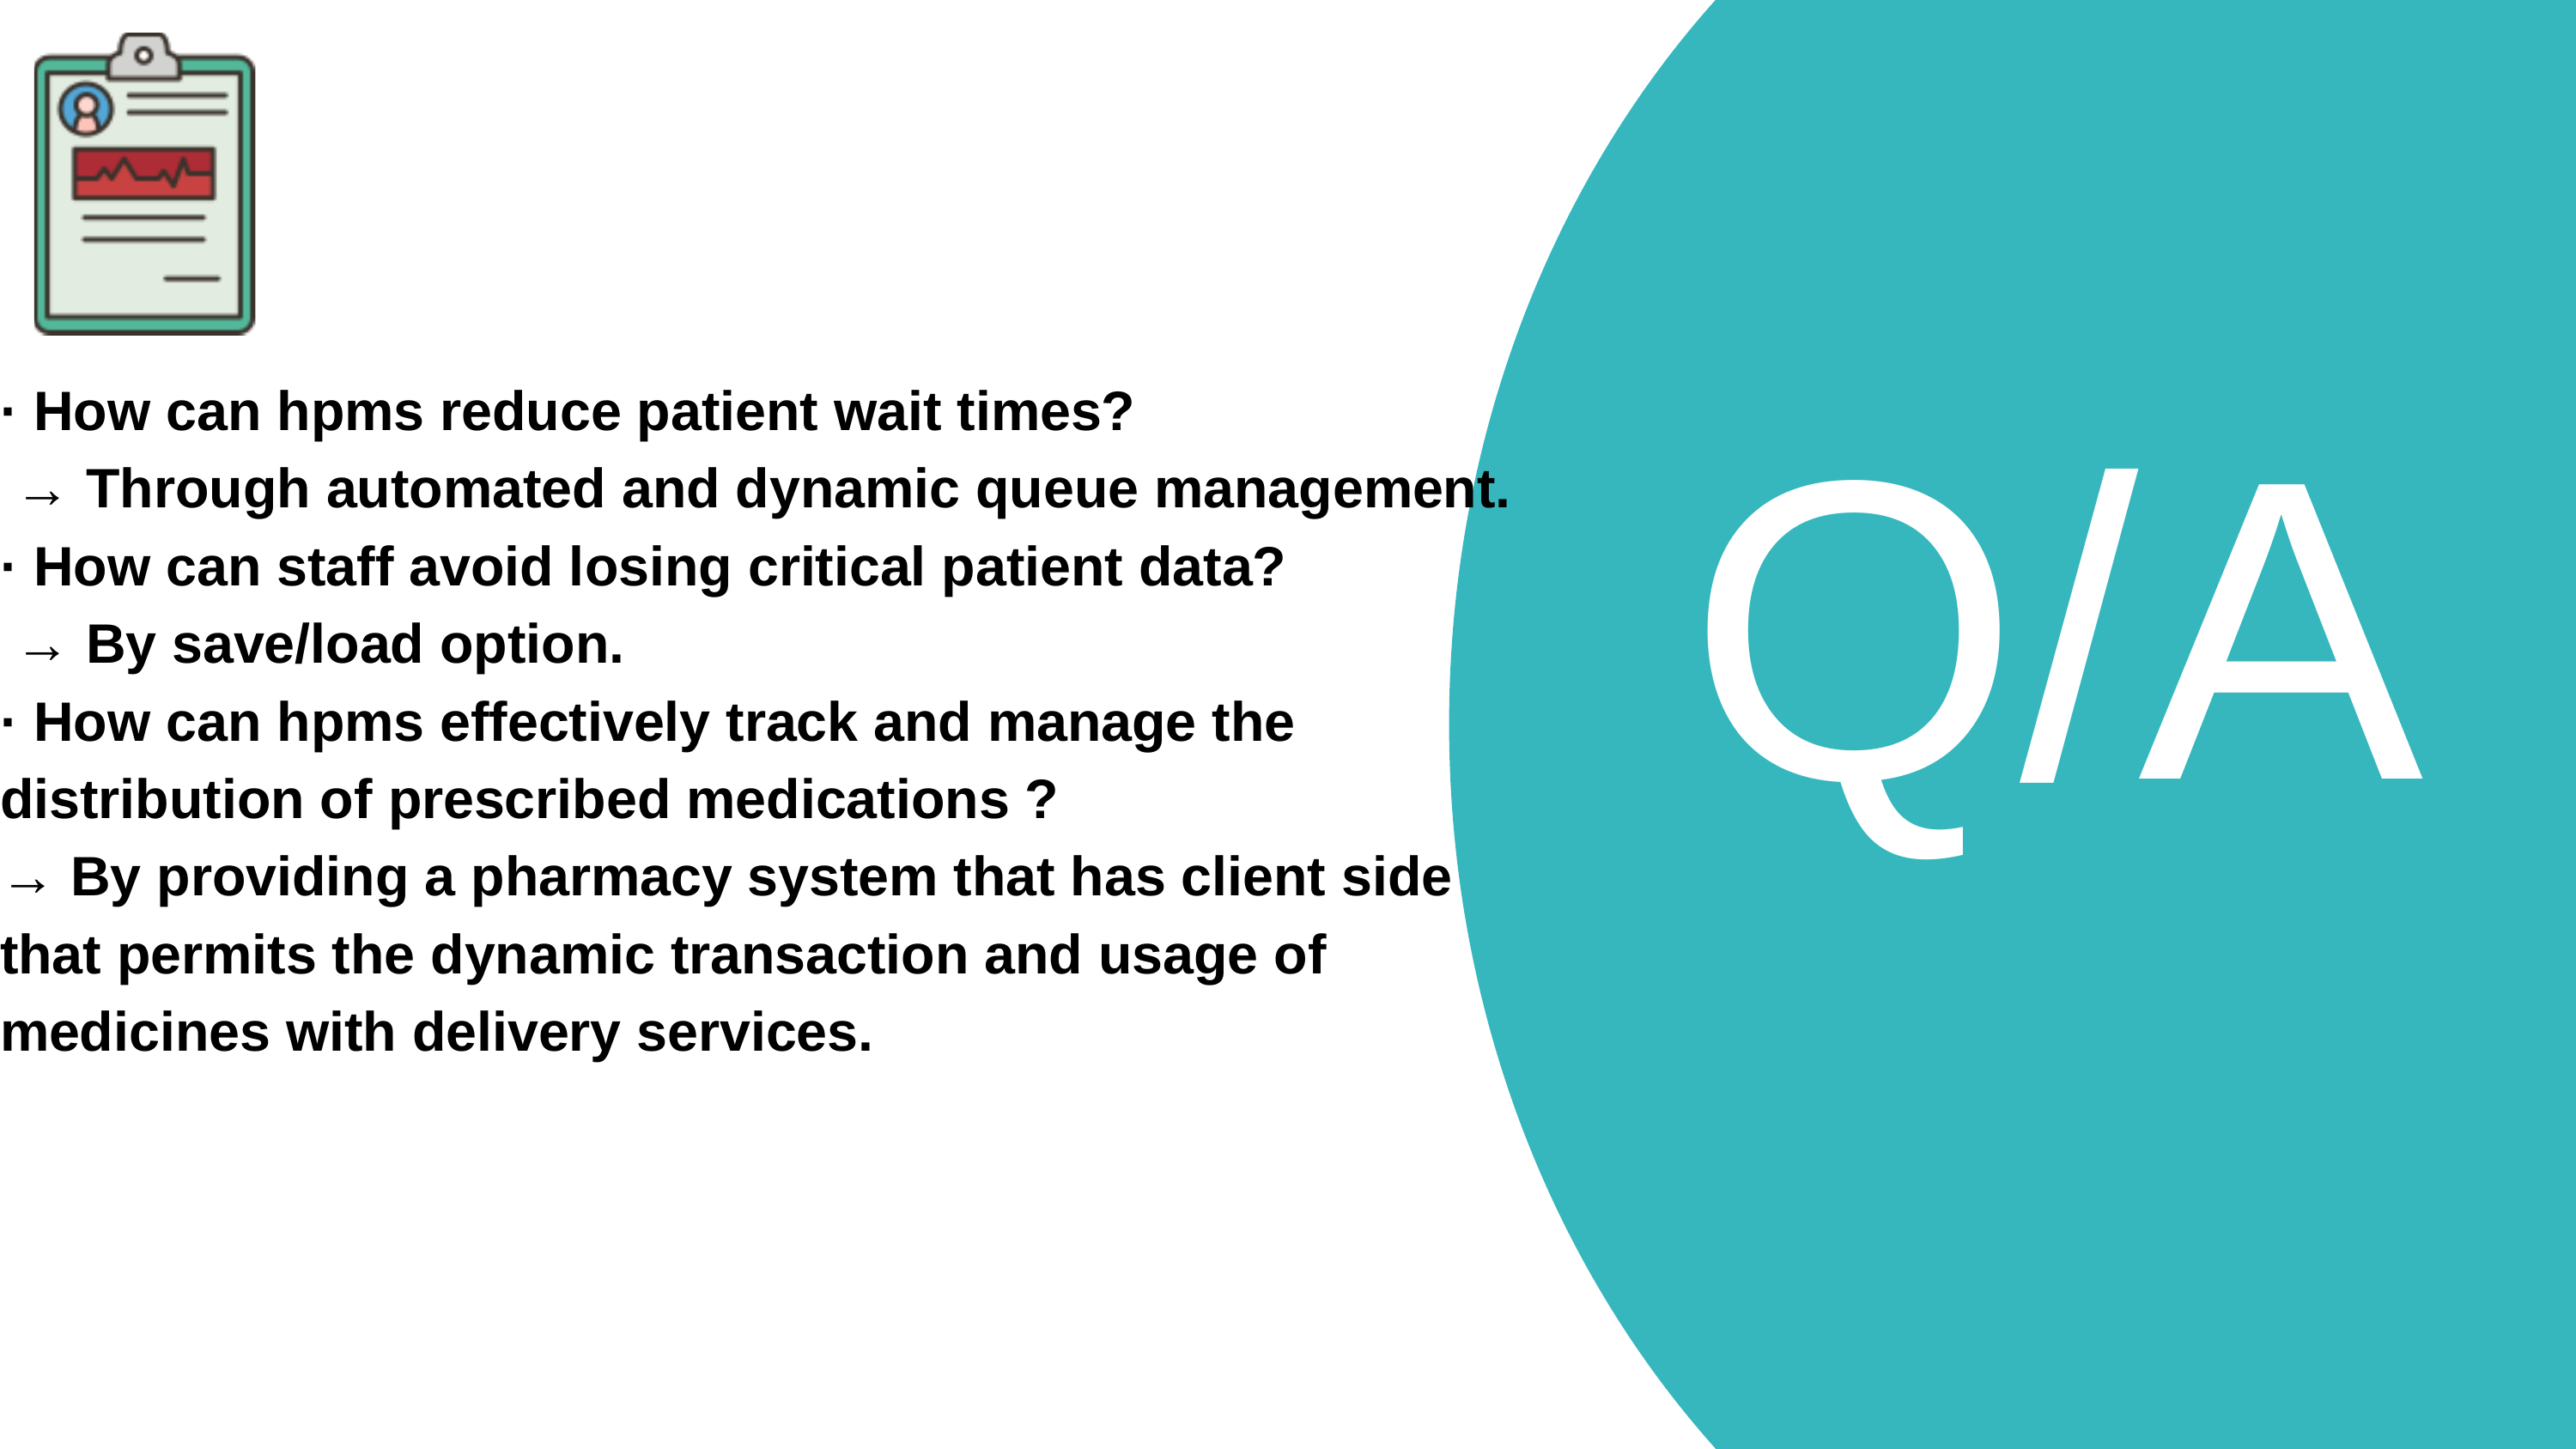

· How can hpms reduce patient wait times?
 → Through automated and dynamic queue management.
· How can staff avoid losing critical patient data?
 → By save/load option.
· How can hpms effectively track and manage the distribution of prescribed medications ?
→ By providing a pharmacy system that has client side that permits the dynamic transaction and usage of medicines with delivery services.
Q/A